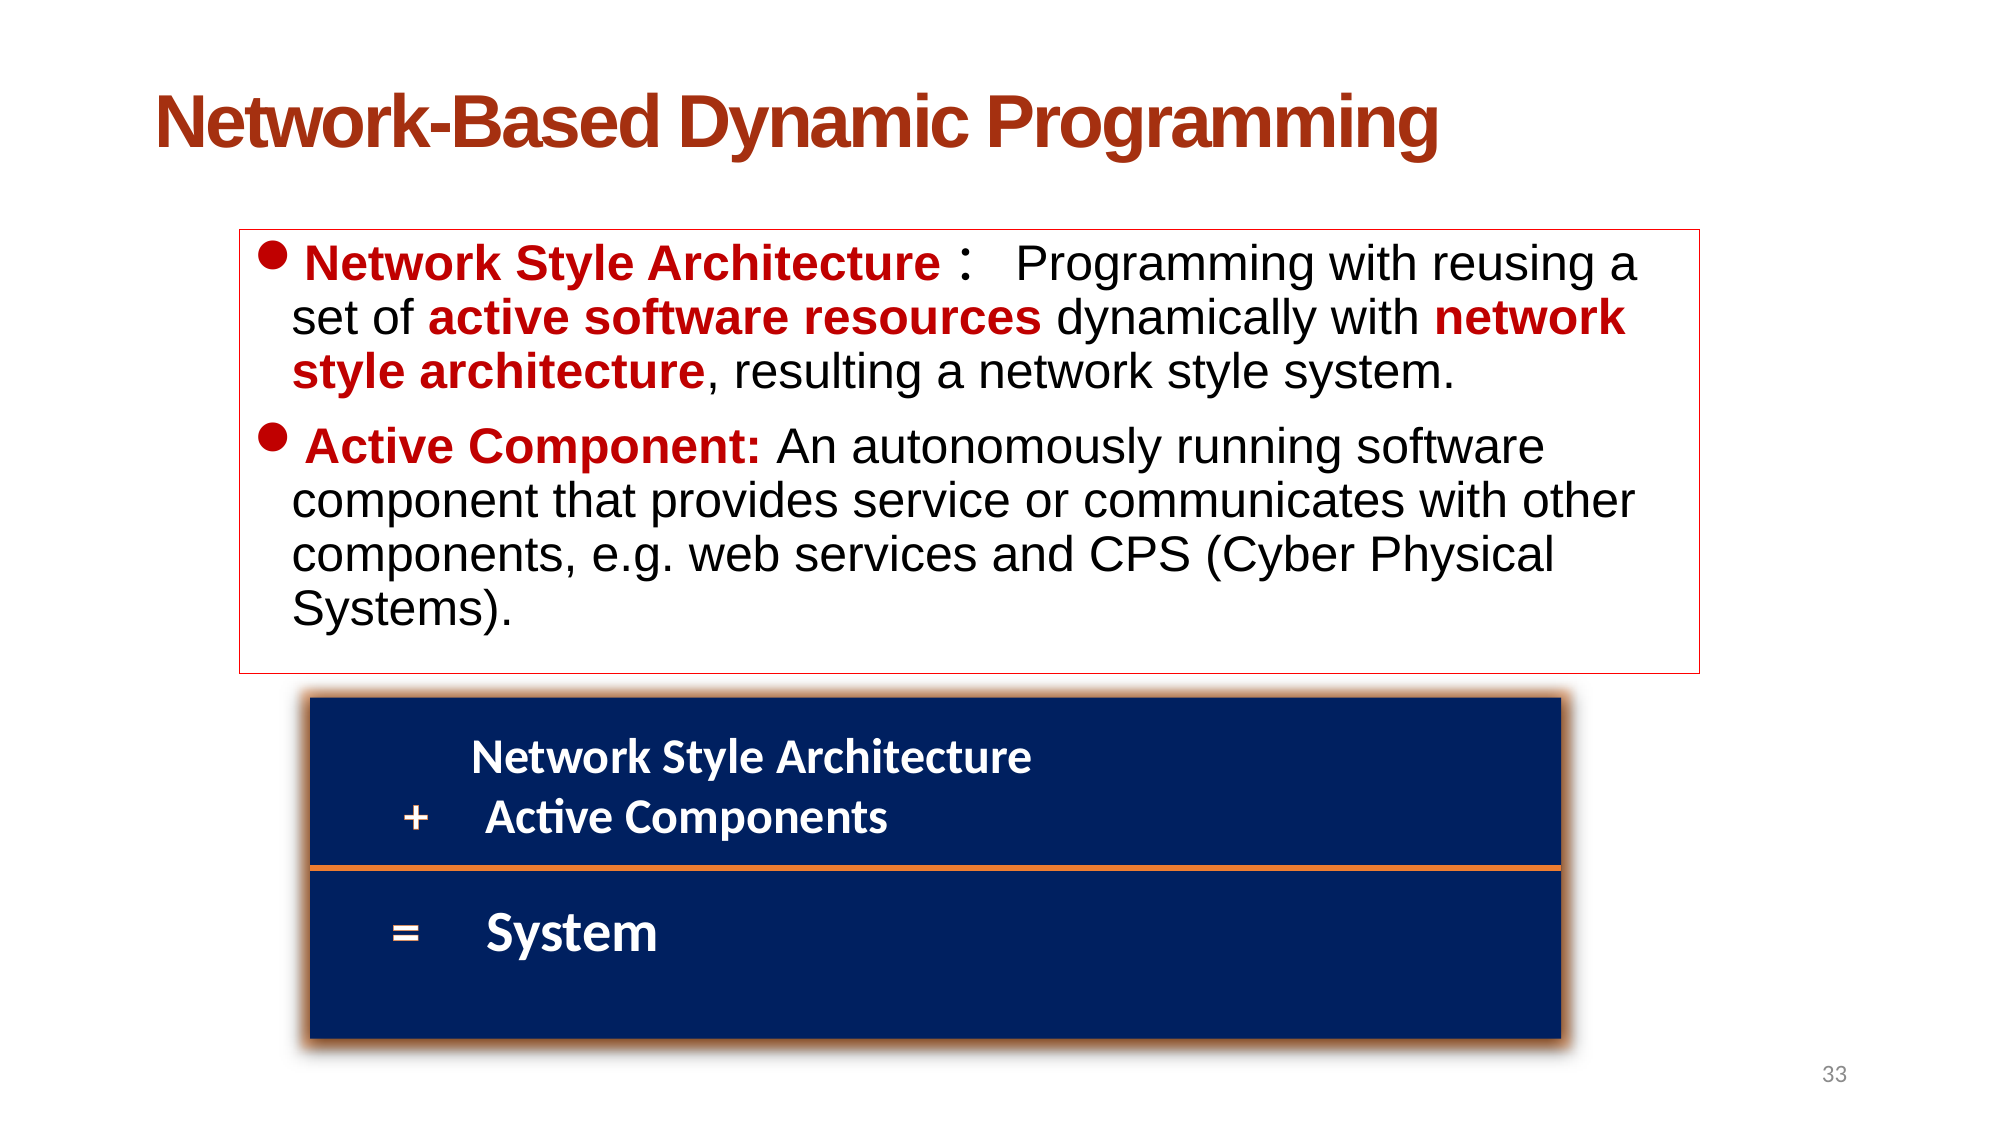

# Network-Based Dynamic Programming
Network Style Architecture：Programming with reusing a set of active software resources dynamically with network style architecture, resulting a network style system.
Active Component: An autonomously running software component that provides service or communicates with other components, e.g. web services and CPS (Cyber Physical Systems).

             Network Style Architecture
       +     Active Components

     =     System

33